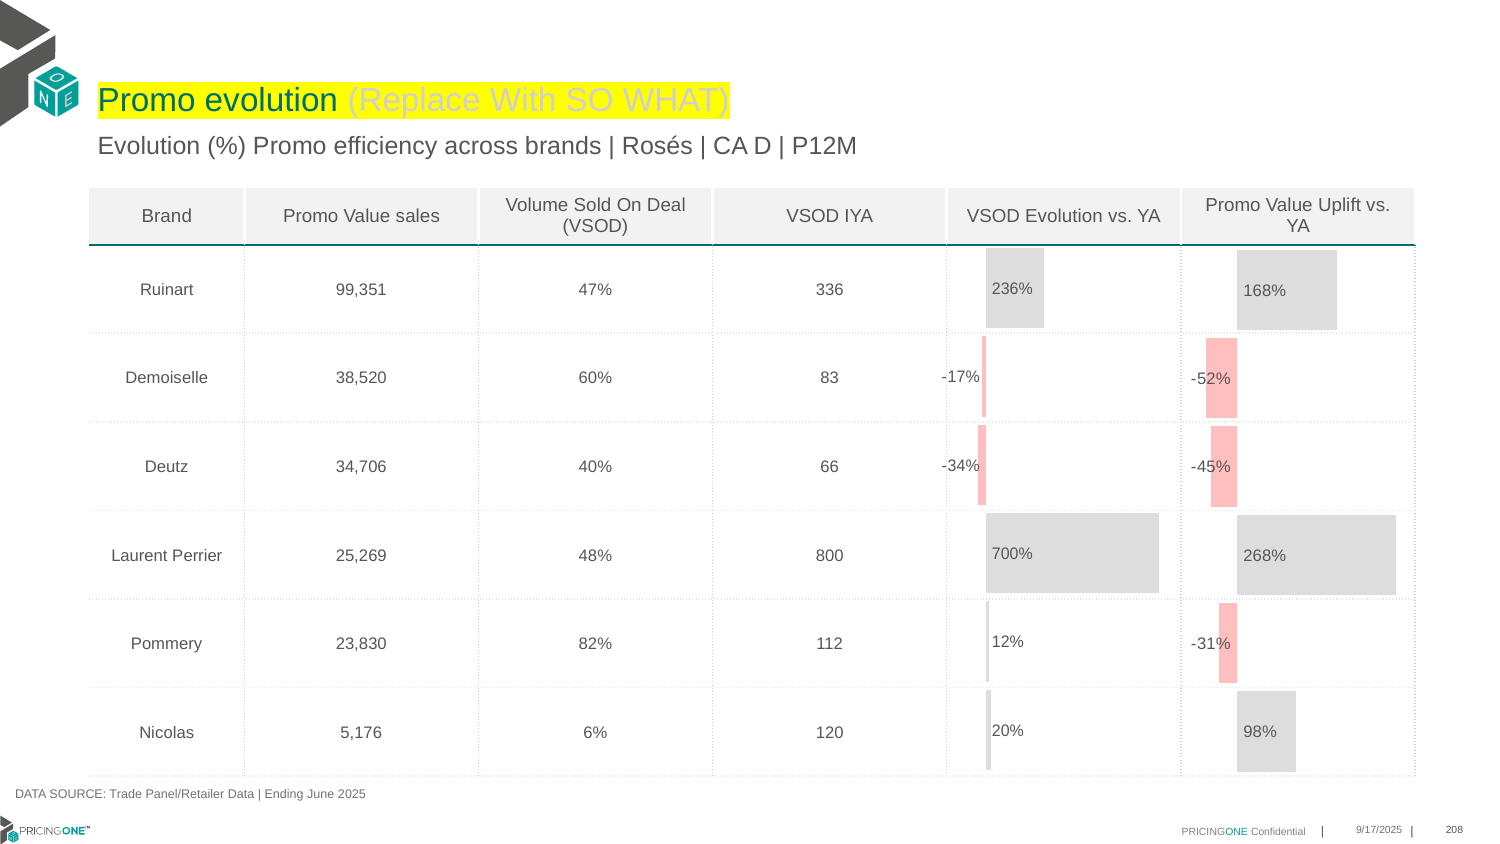

# Promo evolution (Replace With SO WHAT)
Evolution (%) Promo efficiency across brands | Rosés | CA D | P12M
| Brand | Promo Value sales | Volume Sold On Deal (VSOD) | VSOD IYA | VSOD Evolution vs. YA | Promo Value Uplift vs. YA |
| --- | --- | --- | --- | --- | --- |
| Ruinart | 99,351 | 47% | 336 |  |  |
| Demoiselle | 38,520 | 60% | 83 |  |  |
| Deutz | 34,706 | 40% | 66 |  |  |
| Laurent Perrier | 25,269 | 48% | 800 |  |  |
| Pommery | 23,830 | 82% | 112 |  |  |
| Nicolas | 5,176 | 6% | 120 |  |  |

### Chart

| Category | VSOD Evaluation vs YA |
|---|---|
| Ruinart | 2.357 |
| Demoiselle | -0.16700000000000004 |
| Deutz | -0.344 |
| Laurent Perrier | 7.0 |
| Pommery | 0.123 |
| Nicolas | 0.19999999999999996 |

### Chart

| Category | Promo Value Uplift vs YA |
|---|---|
| Ruinart | 1.680842288002728 |
| Demoiselle | -0.5229141371292905 |
| Deutz | -0.4521571672940211 |
| Laurent Perrier | 2.6823476910654027 |
| Pommery | -0.31421924612071306 |
| Nicolas | 0.9833397290428418 |
DATA SOURCE: Trade Panel/Retailer Data | Ending June 2025

9/17/2025
208